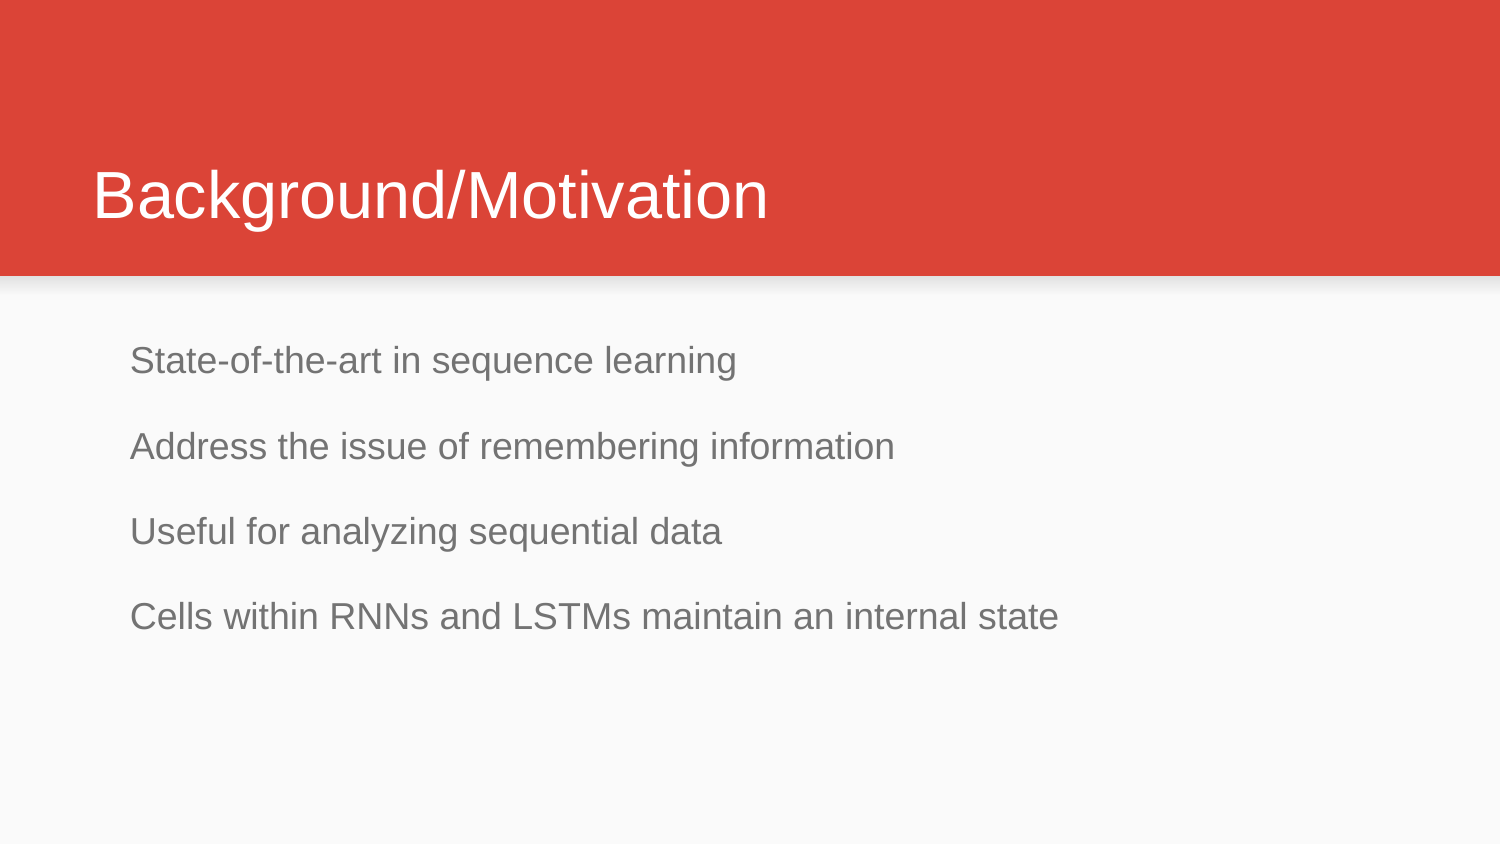

# Background/Motivation
State-of-the-art in sequence learning
Address the issue of remembering information
Useful for analyzing sequential data
Cells within RNNs and LSTMs maintain an internal state